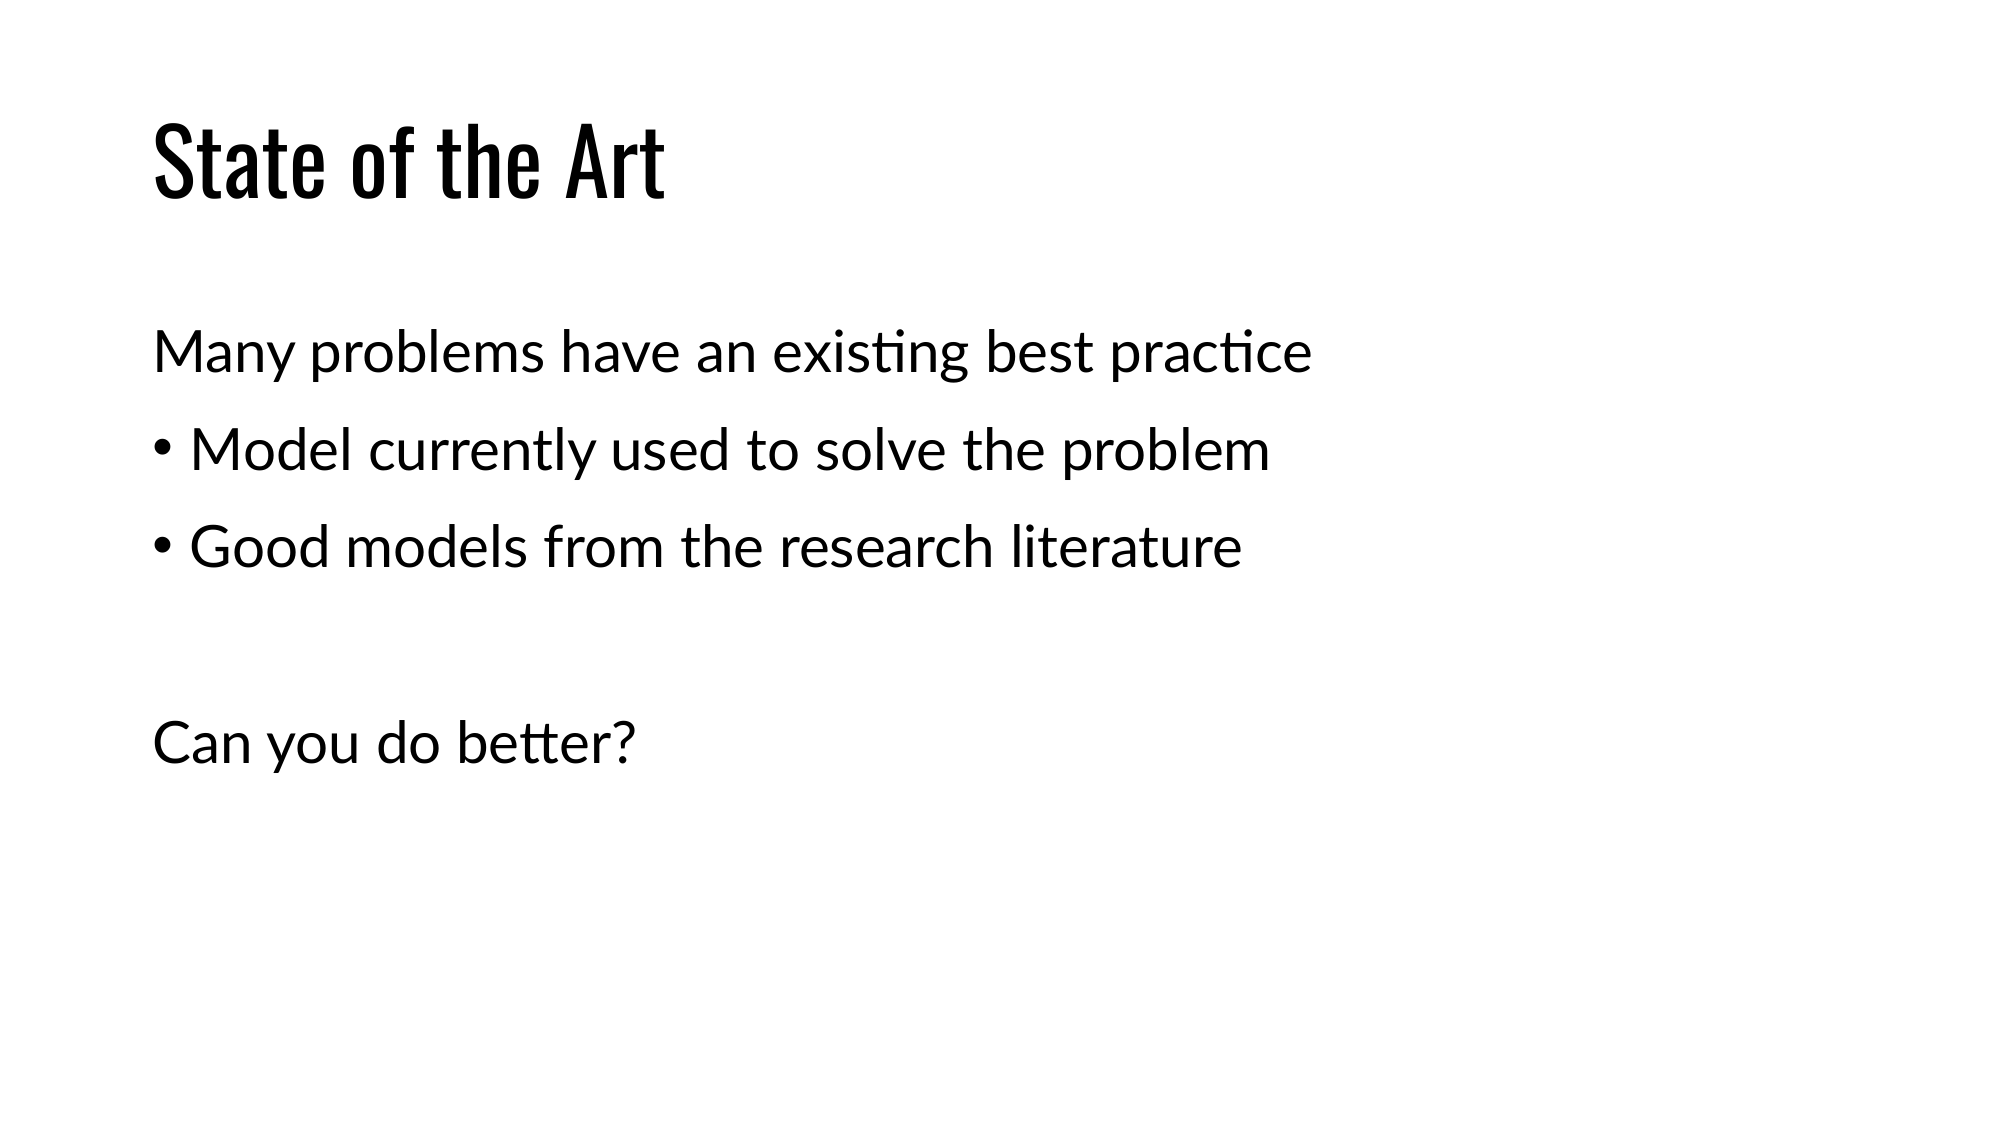

# State of the Art
Many problems have an existing best practice
Model currently used to solve the problem
Good models from the research literature

Can you do better?